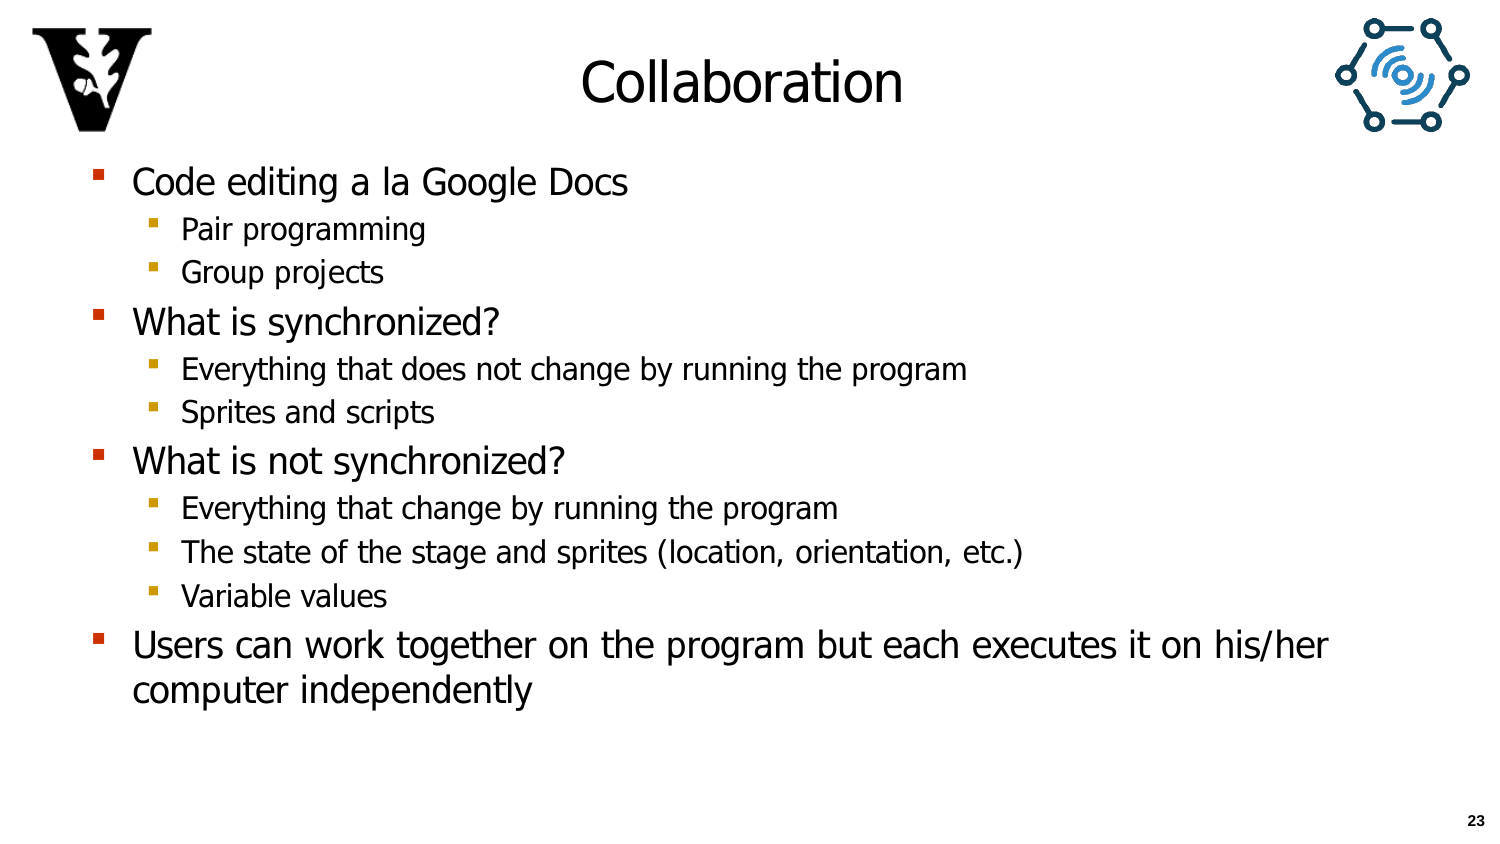

# Collaboration
Code editing a la Google Docs
Pair programming
Group projects
What is synchronized?
Everything that does not change by running the program
Sprites and scripts
What is not synchronized?
Everything that change by running the program
The state of the stage and sprites (location, orientation, etc.)
Variable values
Users can work together on the program but each executes it on his/her computer independently
23